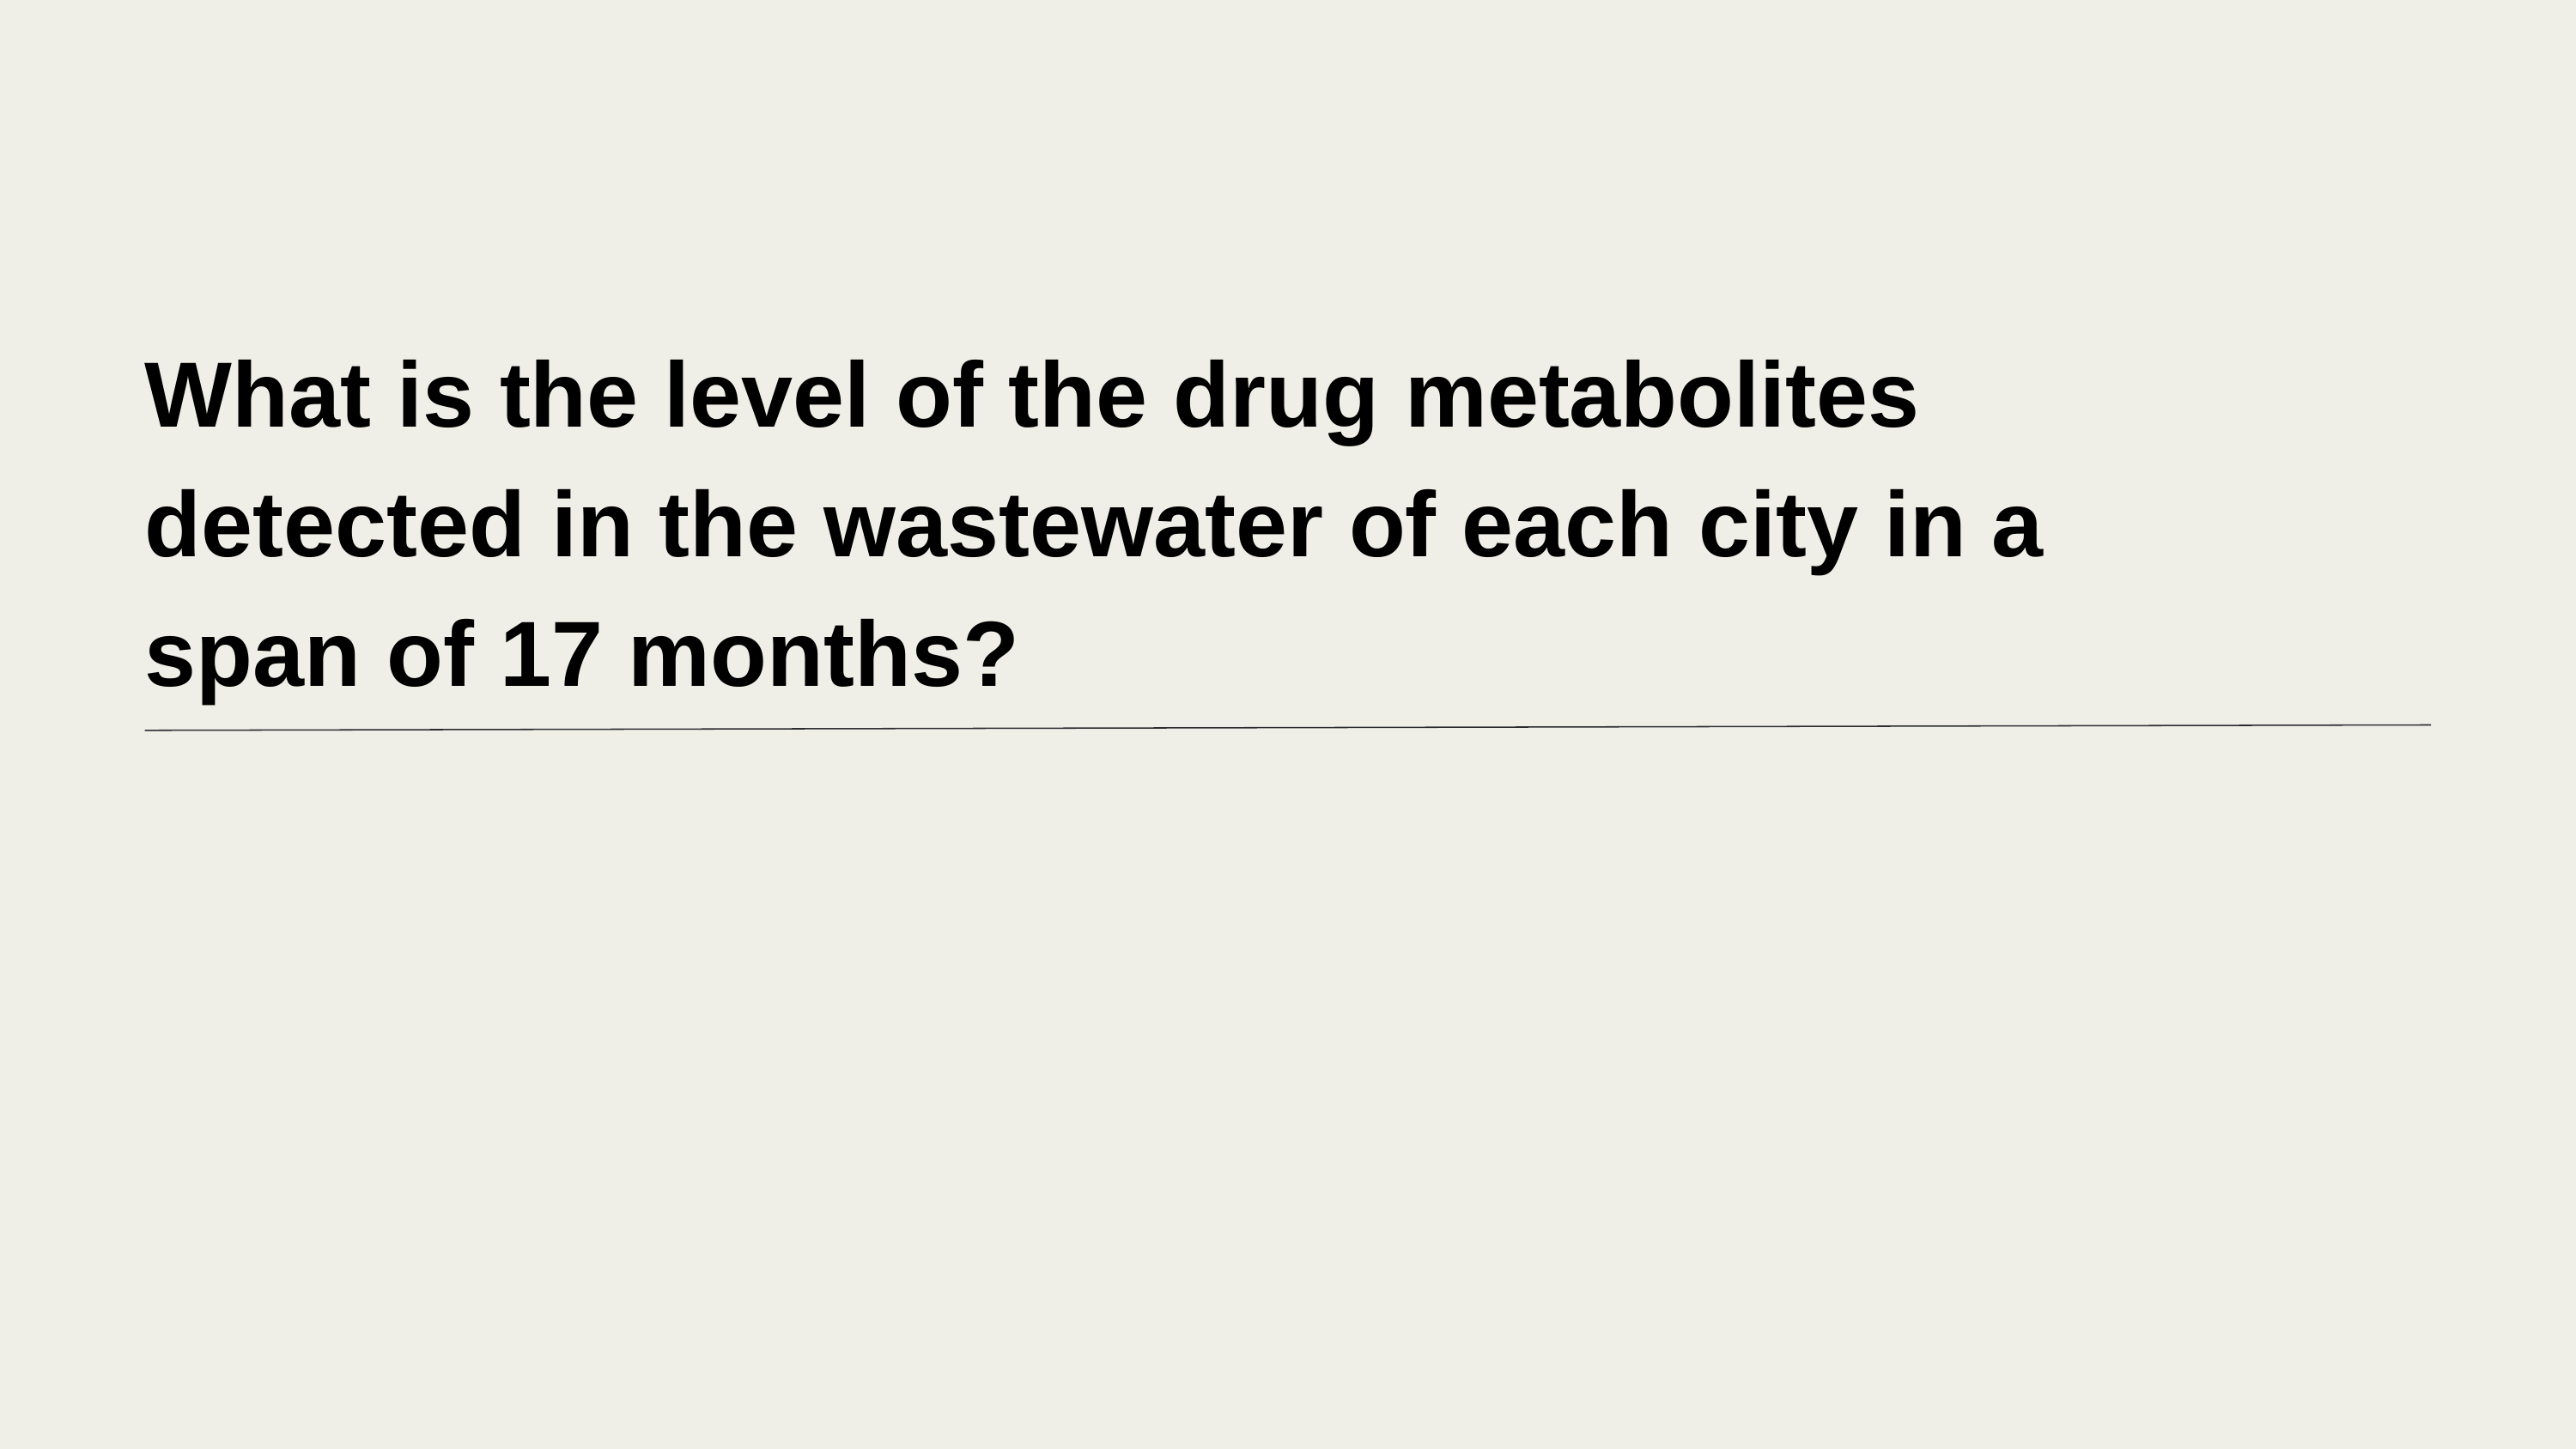

What is the level of the drug metabolites detected in the wastewater of each city in a span of 17 months?